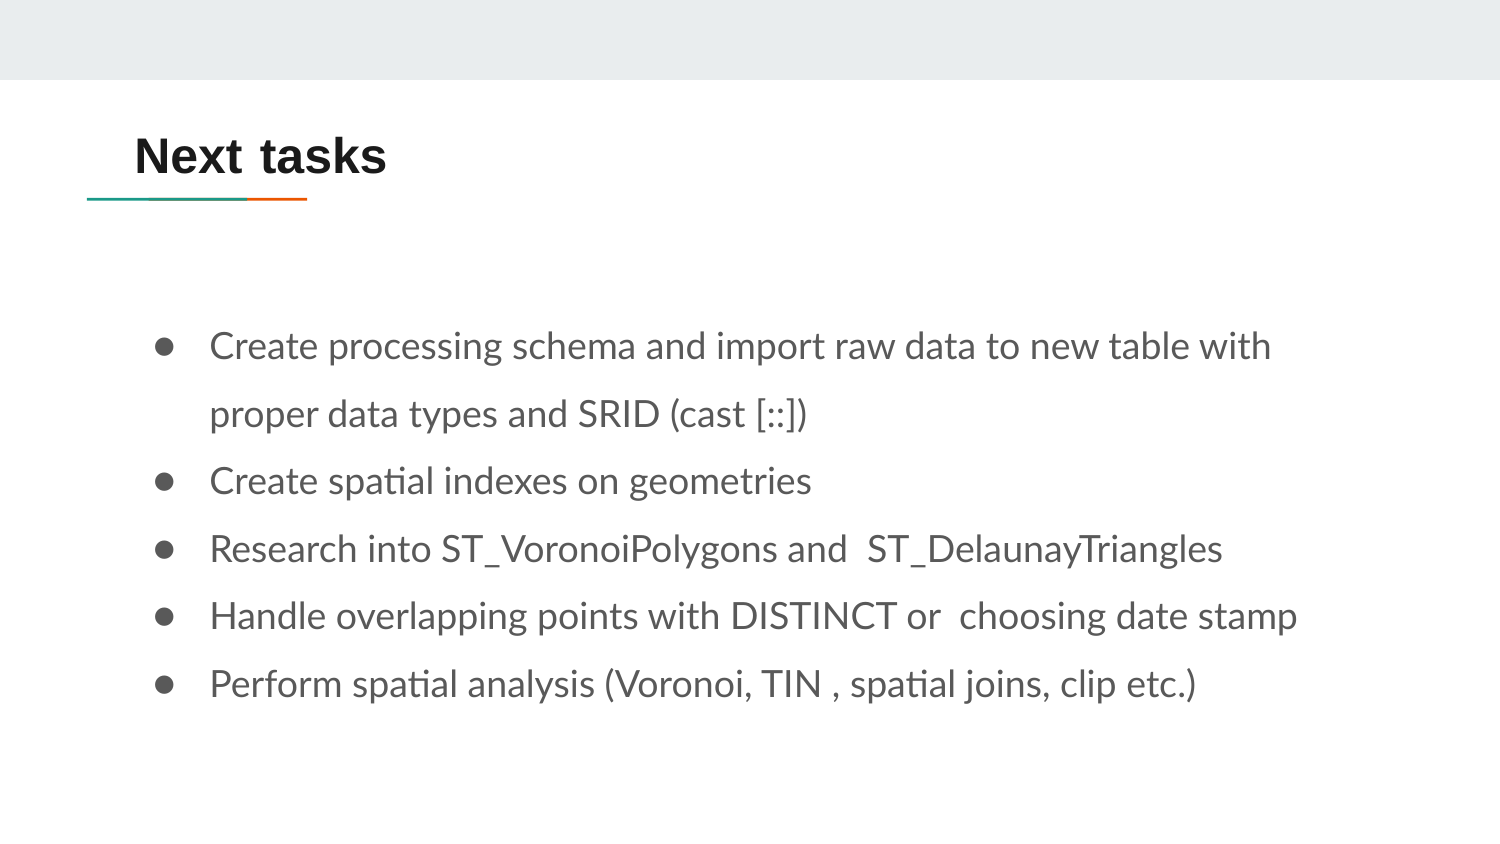

# Next tasks
Create processing schema and import raw data to new table with proper data types and SRID (cast [::])
Create spatial indexes on geometries
Research into ST_VoronoiPolygons and  ST_DelaunayTriangles
Handle overlapping points with DISTINCT or  choosing date stamp
Perform spatial analysis (Voronoi, TIN , spatial joins, clip etc.)